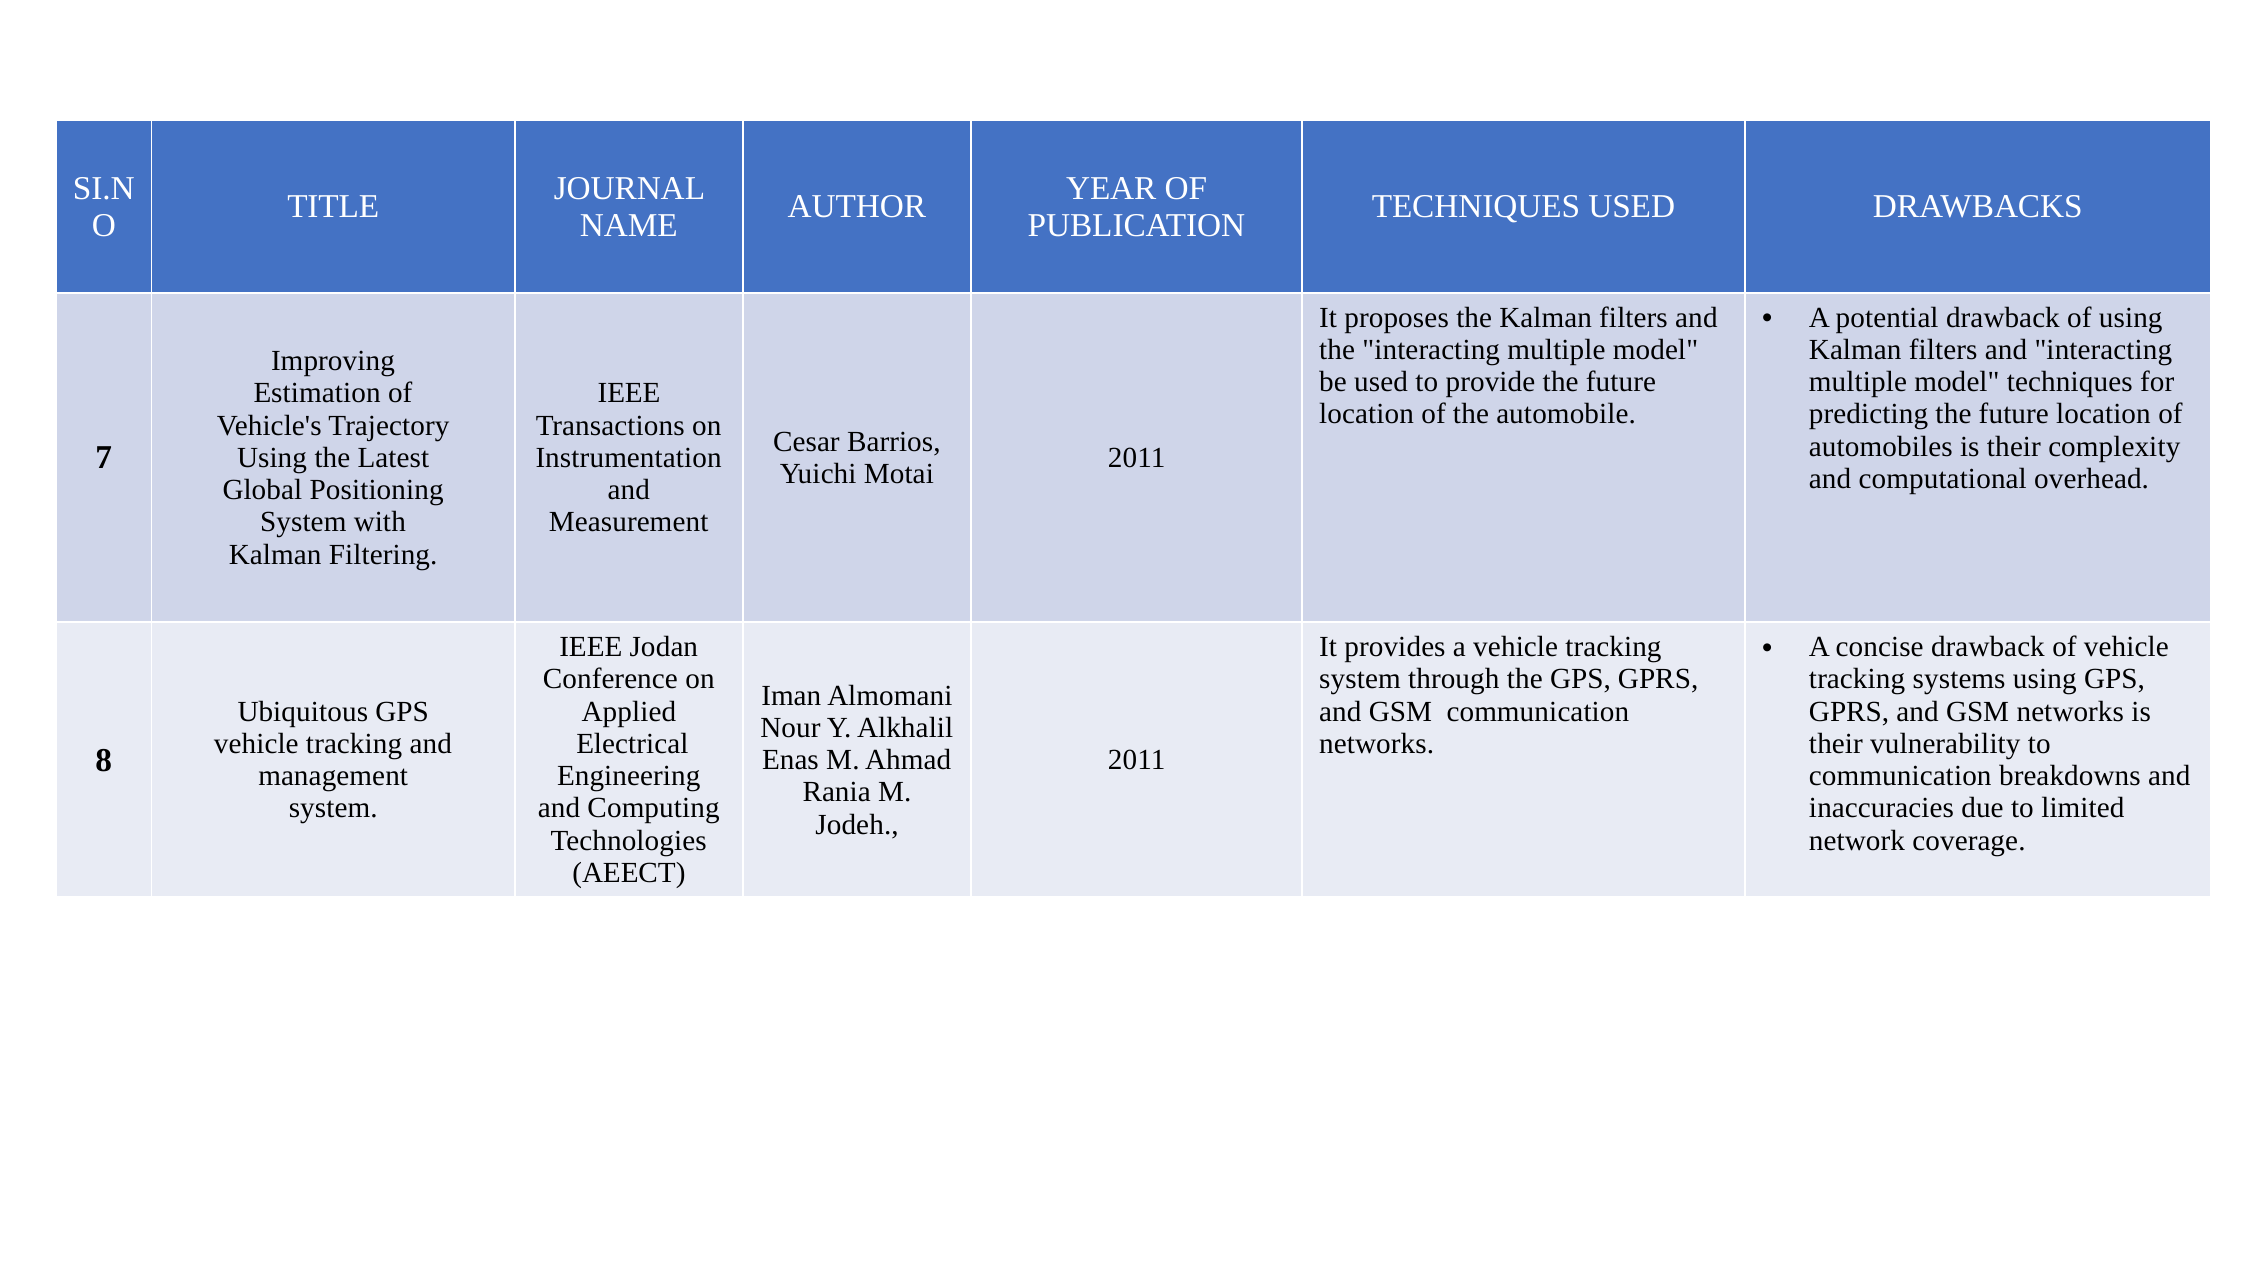

| SI.NO | TITLE | JOURNAL NAME | AUTHOR | YEAR OF PUBLICATION | TECHNIQUES USED | DRAWBACKS |
| --- | --- | --- | --- | --- | --- | --- |
| 7 | Improving Estimation of Vehicle's Trajectory Using the Latest Global Positioning System with Kalman Filtering. | IEEE Transactions on Instrumentation and Measurement | Cesar Barrios, Yuichi Motai | 2011 | It proposes the Kalman filters and the "interacting multiple model" be used to provide the future location of the automobile. | A potential drawback of using Kalman filters and "interacting multiple model" techniques for predicting the future location of automobiles is their complexity and computational overhead. |
| 8 | Ubiquitous GPS vehicle tracking and management system. | IEEE Jodan Conference on Applied Electrical Engineering and Computing Technologies (AEECT) | Iman Almomani Nour Y. Alkhalil Enas M. Ahmad Rania M. Jodeh., | 2011 | It provides a vehicle tracking system through the GPS, GPRS, and GSM communication networks. | A concise drawback of vehicle tracking systems using GPS, GPRS, and GSM networks is their vulnerability to communication breakdowns and inaccuracies due to limited network coverage. |